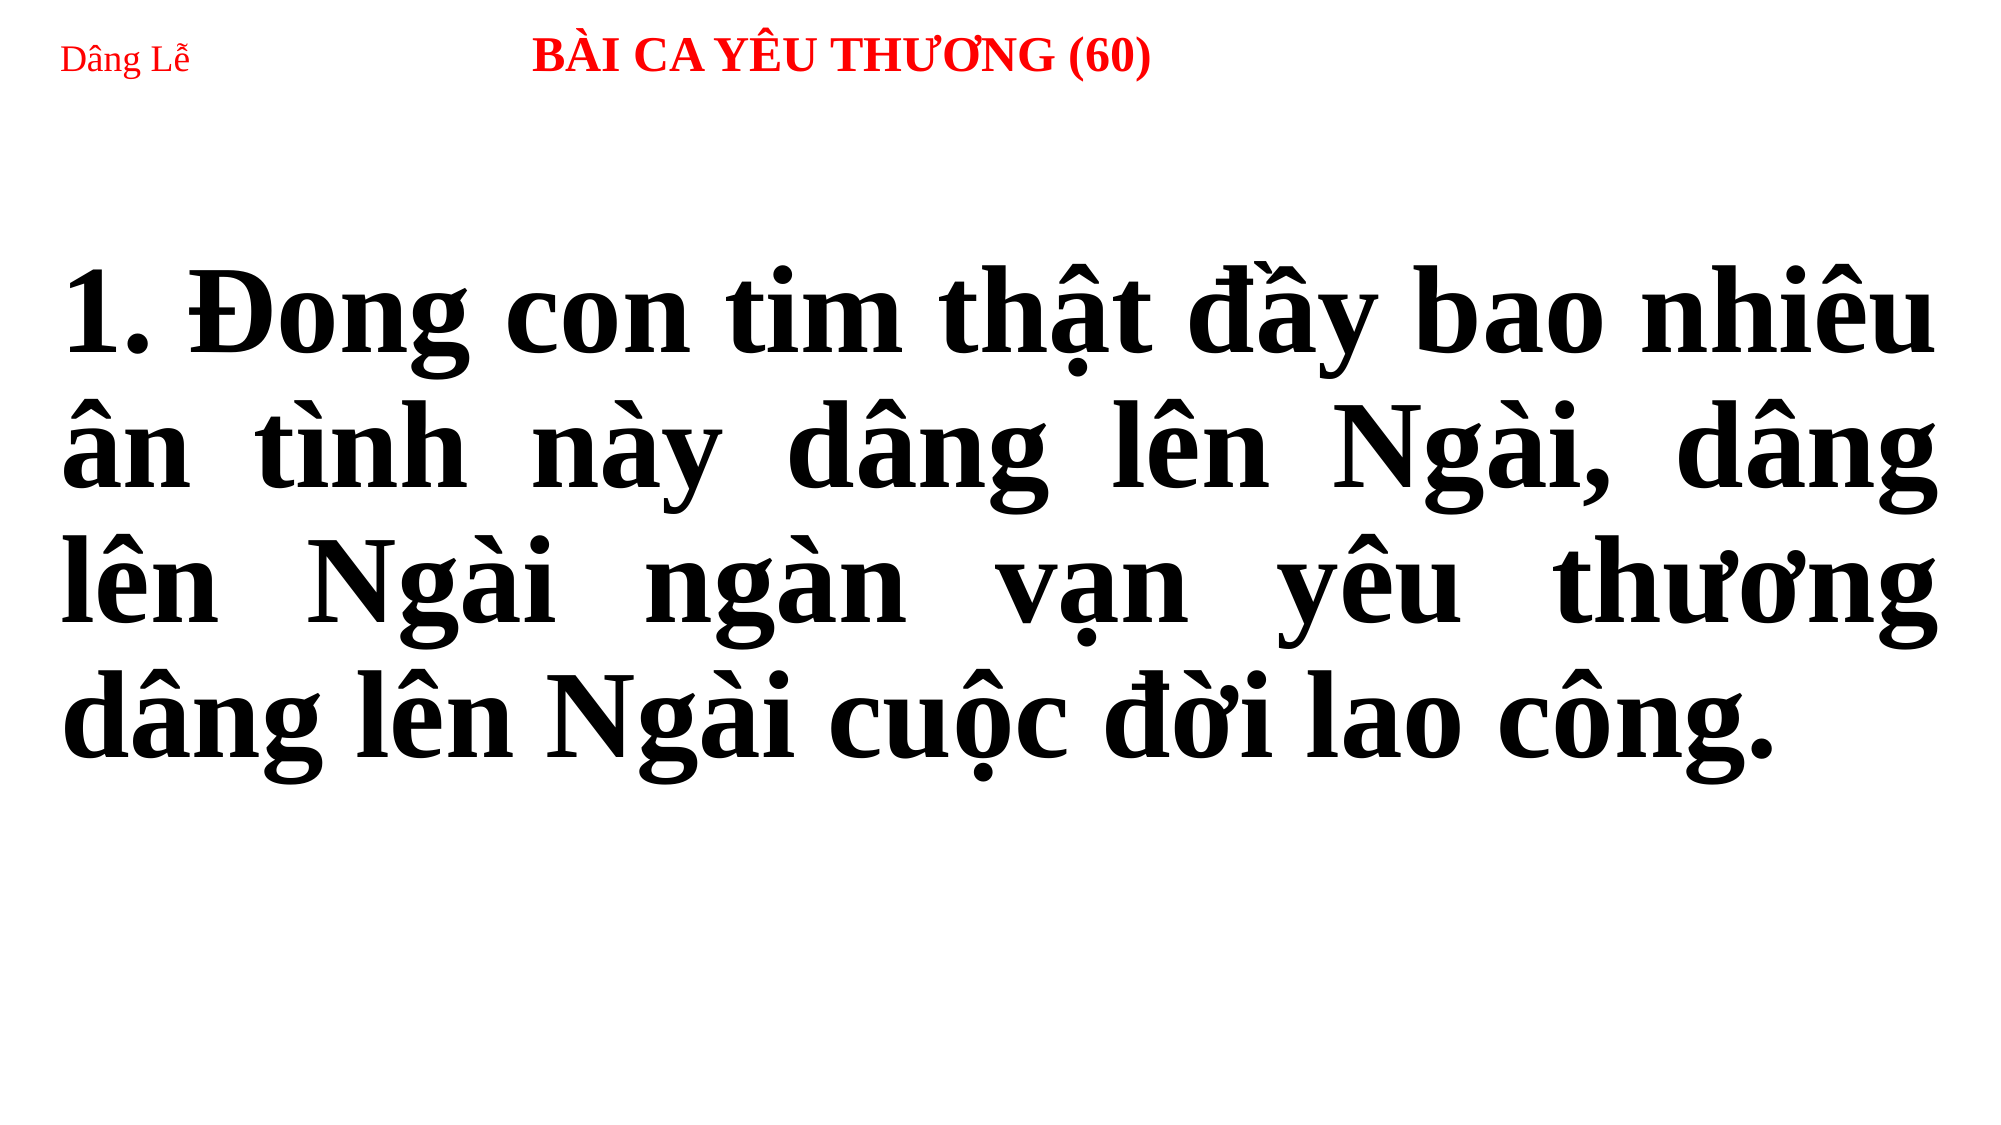

# Dâng Lễ                                    BÀI CA YÊU THƯƠNG (60)
1. Đong con tim thật đầy bao nhiêu ân tình này dâng lên Ngài, dâng lên Ngài ngàn vạn yêu thương dâng lên Ngài cuộc đời lao công.